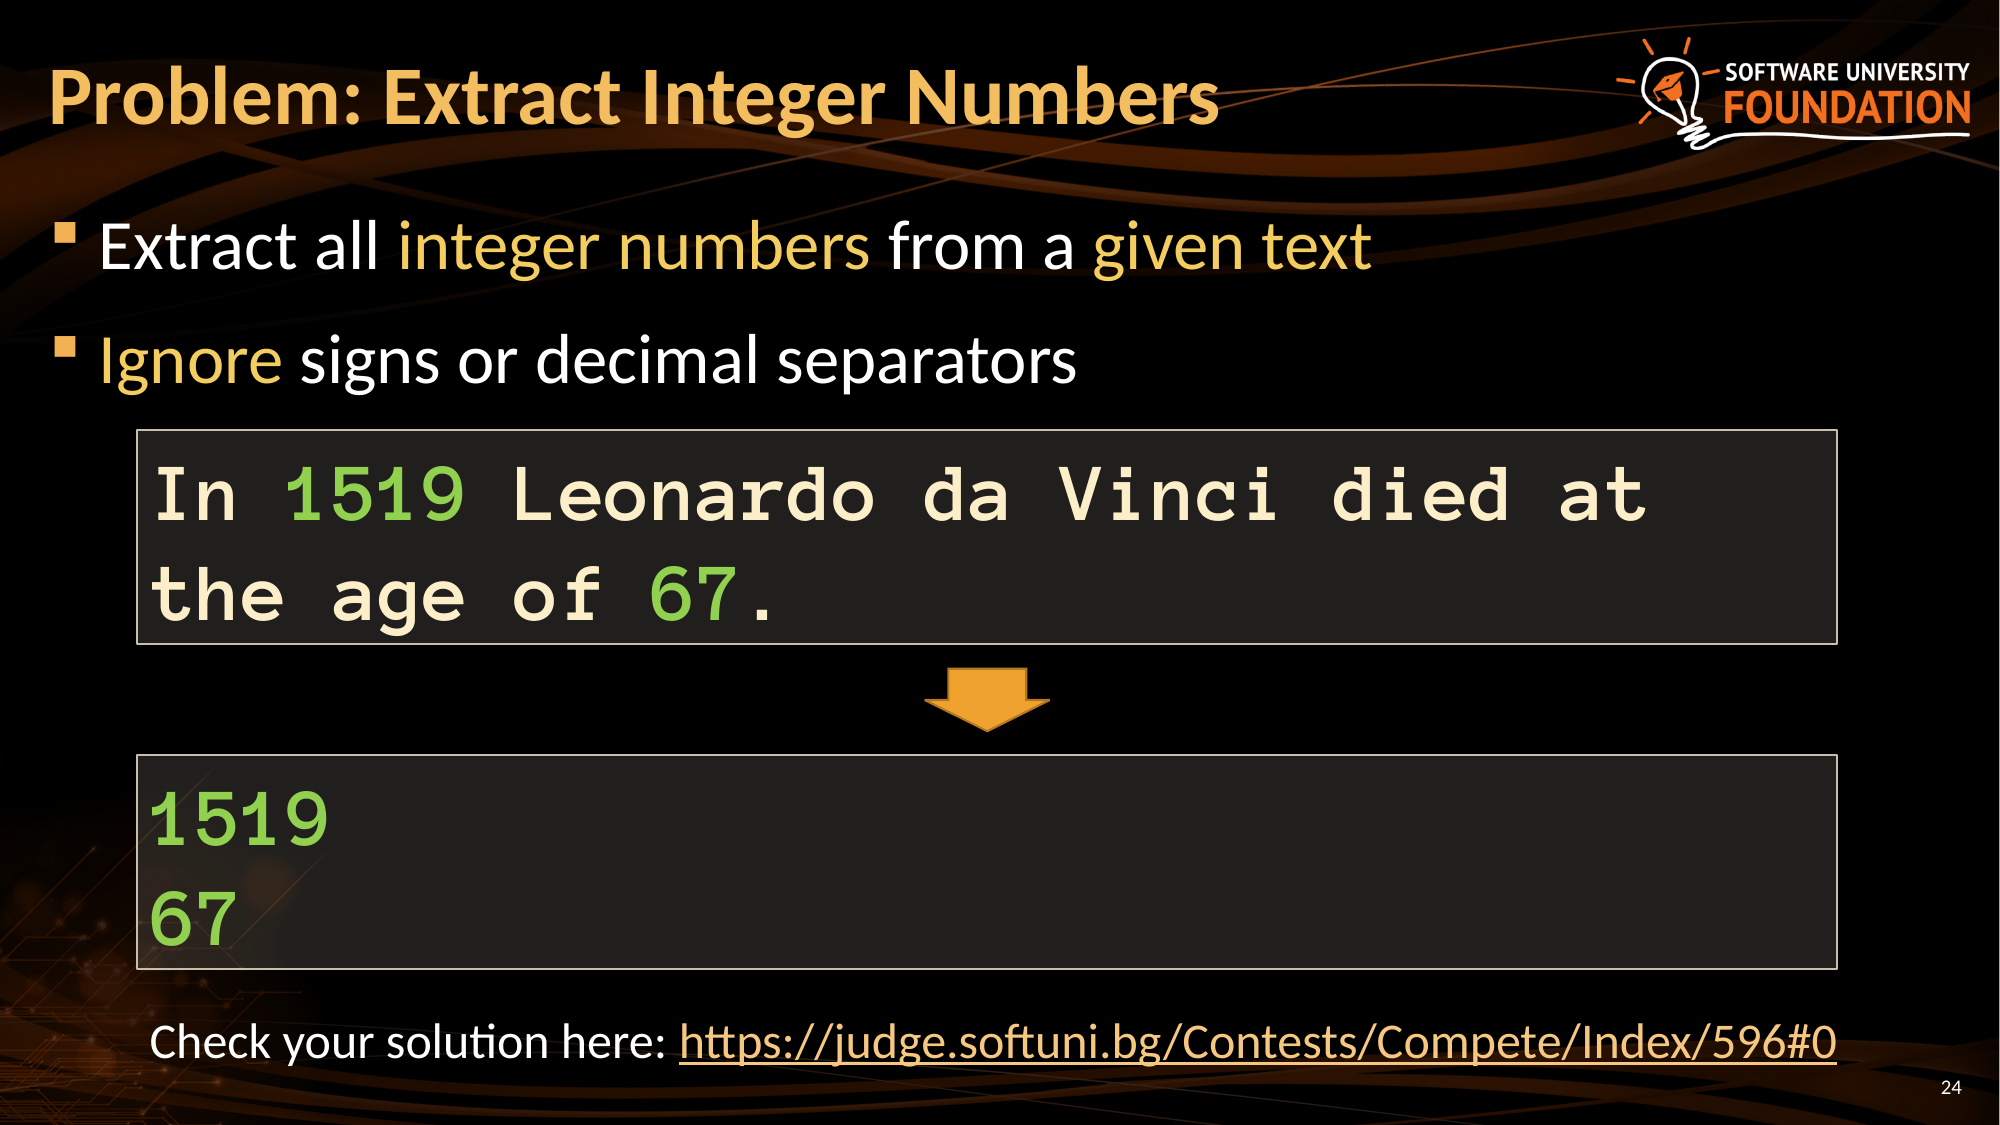

# Problem: Extract Integer Numbers
Extract all integer numbers from a given text
Ignore signs or decimal separators
In 1519 Leonardo da Vinci died at the age of 67.

1519
67
Check your solution here: https://judge.softuni.bg/Contests/Compete/Index/596#0
24